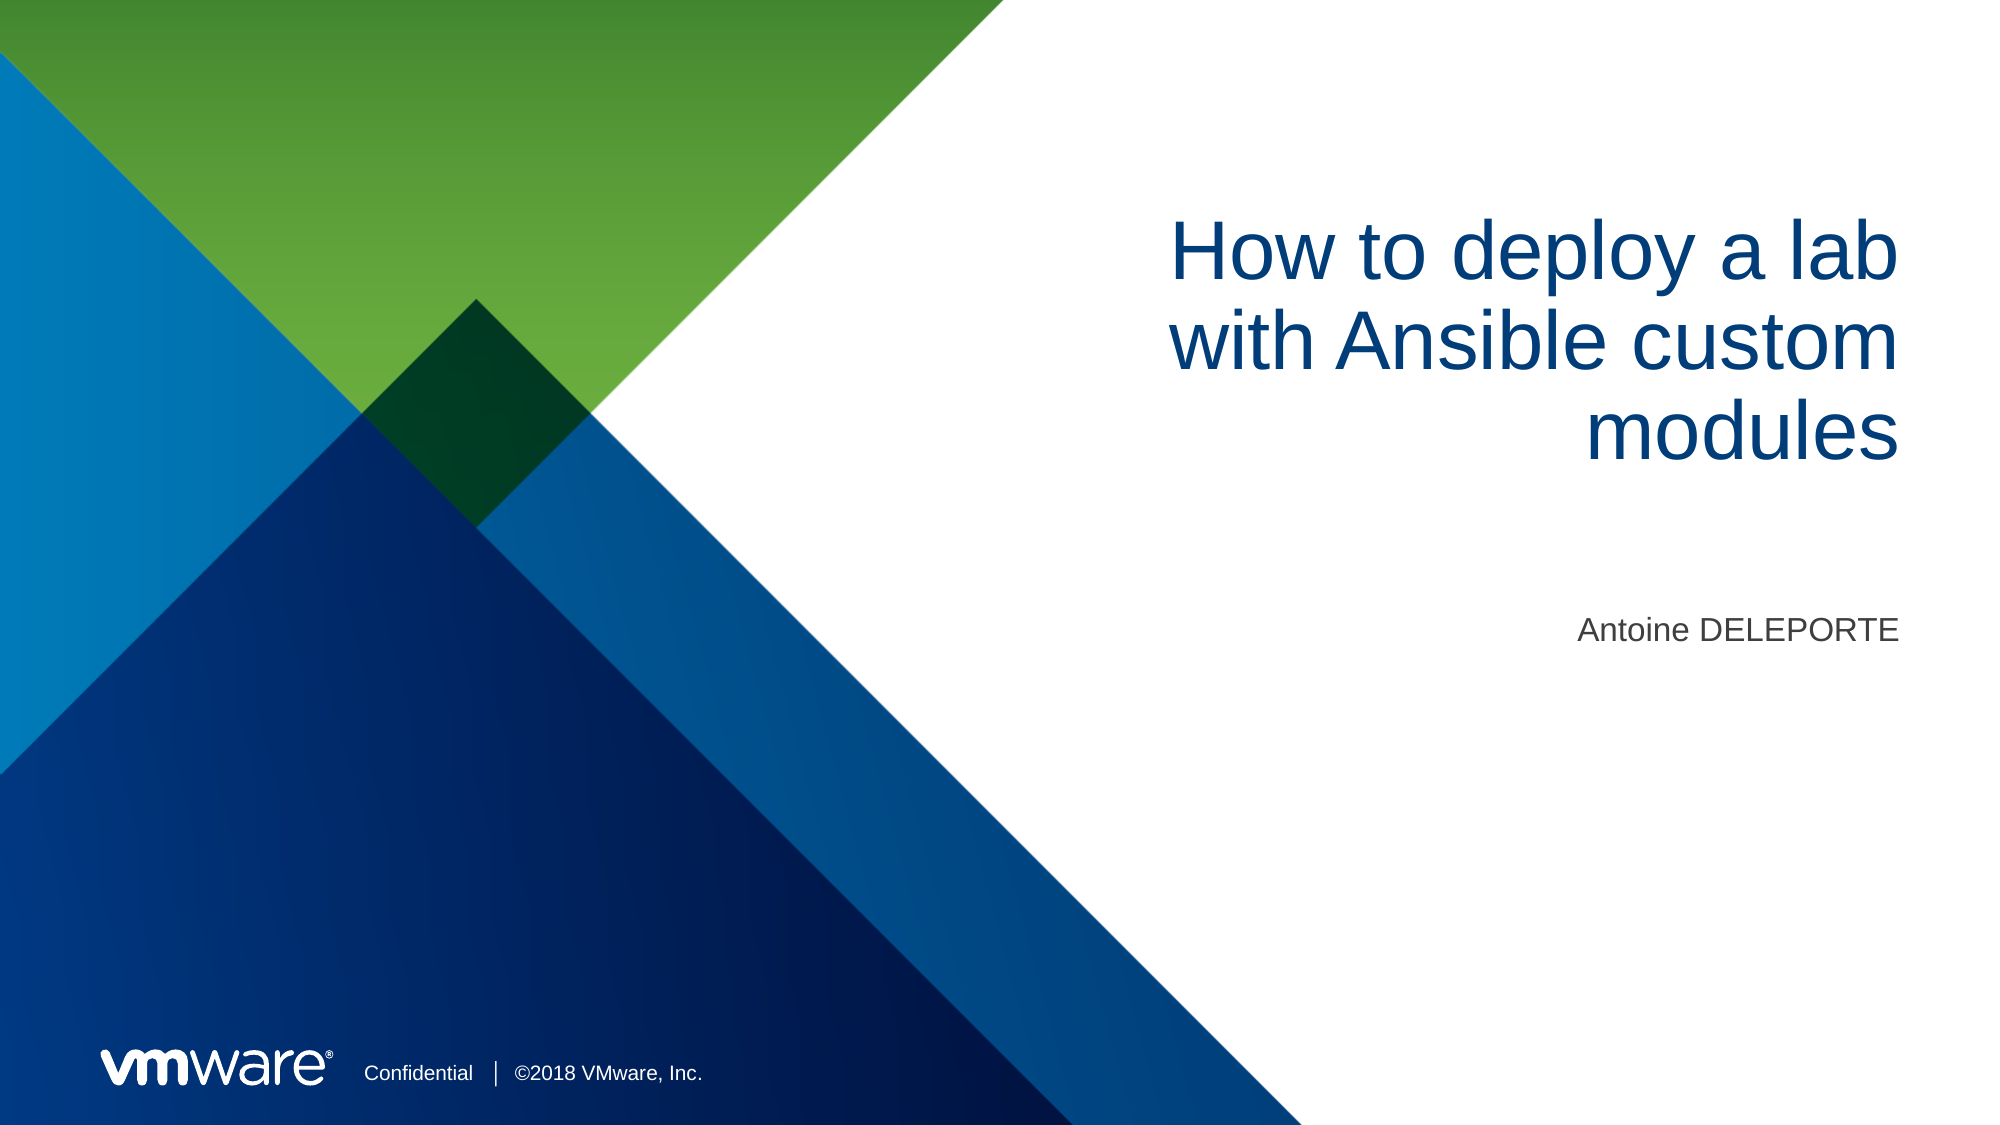

# How to deploy a lab with Ansible custom modules
Antoine DELEPORTE